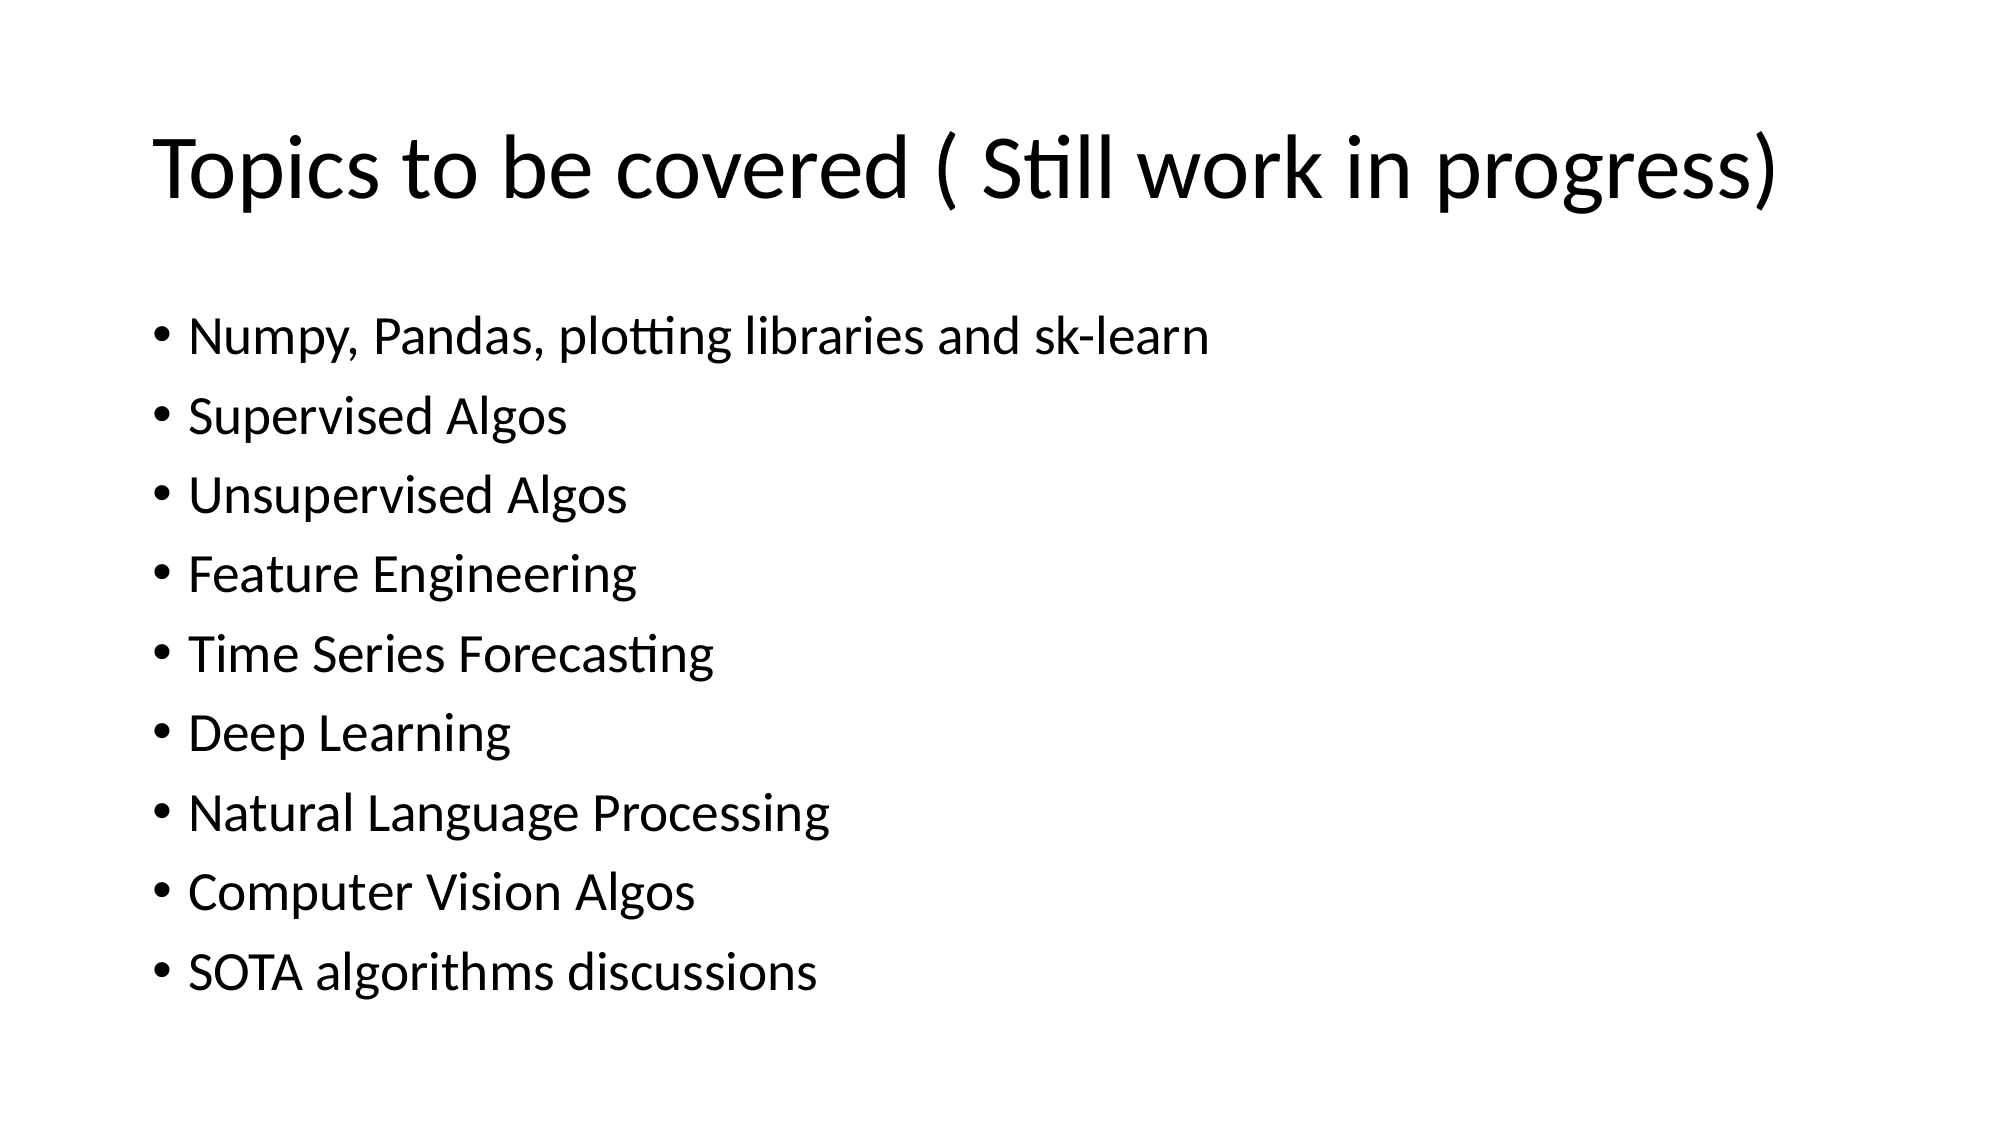

# Topics to be covered ( Still work in progress)
Numpy, Pandas, plotting libraries and sk-learn
Supervised Algos
Unsupervised Algos
Feature Engineering
Time Series Forecasting
Deep Learning
Natural Language Processing
Computer Vision Algos
SOTA algorithms discussions